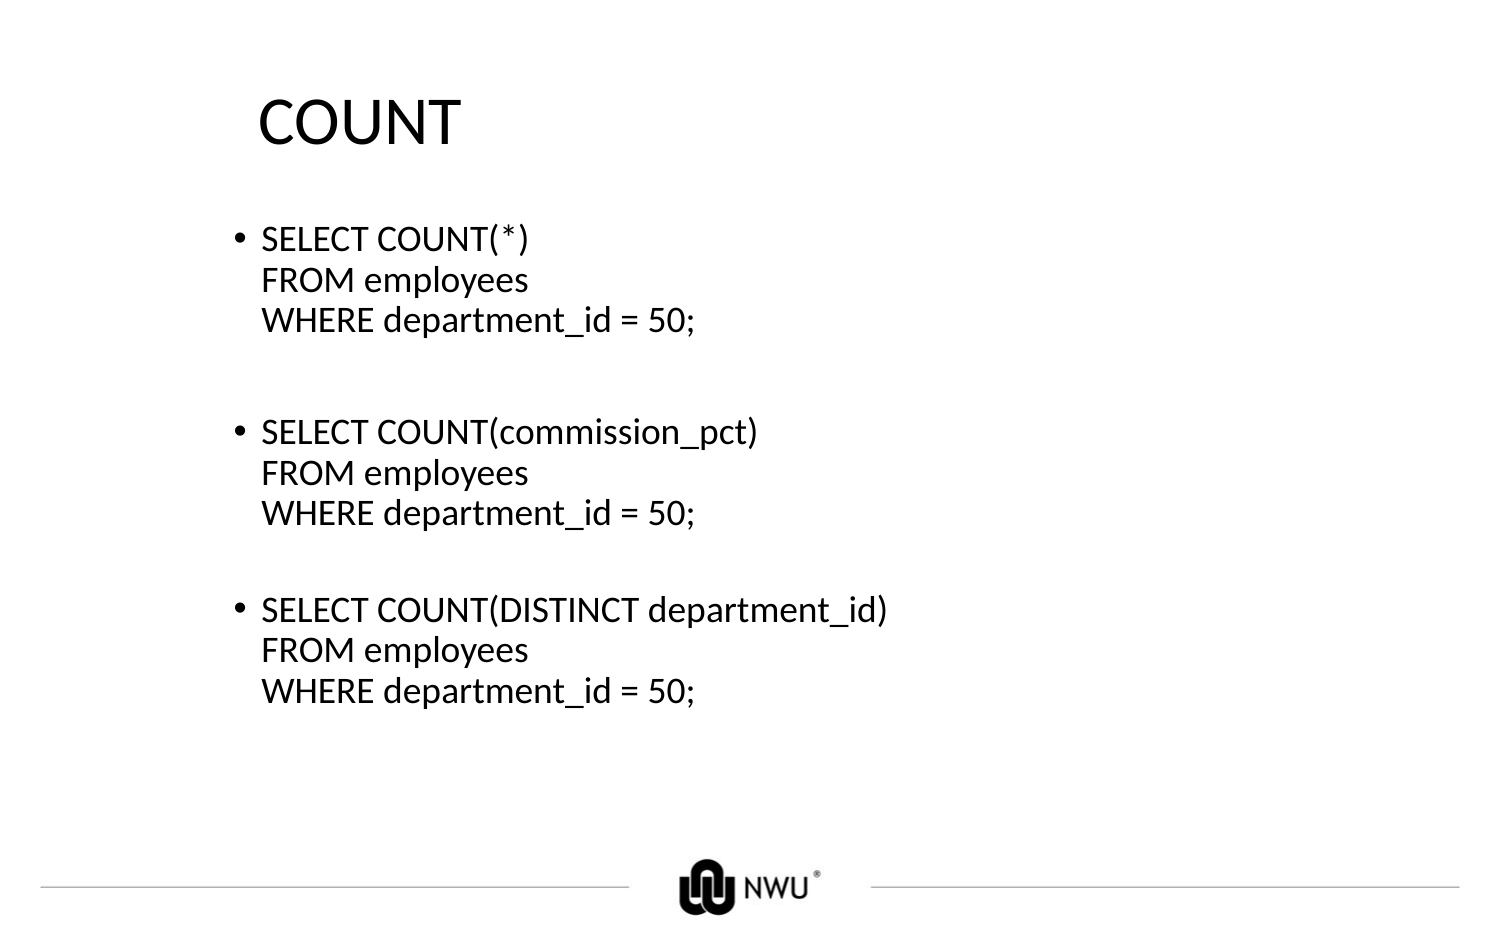

# COUNT
SELECT COUNT(*)
FROM employees
WHERE department_id = 50;

SELECT COUNT(commission_pct)
FROM employees
WHERE department_id = 50;
SELECT COUNT(DISTINCT department_id)
FROM employees
WHERE department_id = 50;